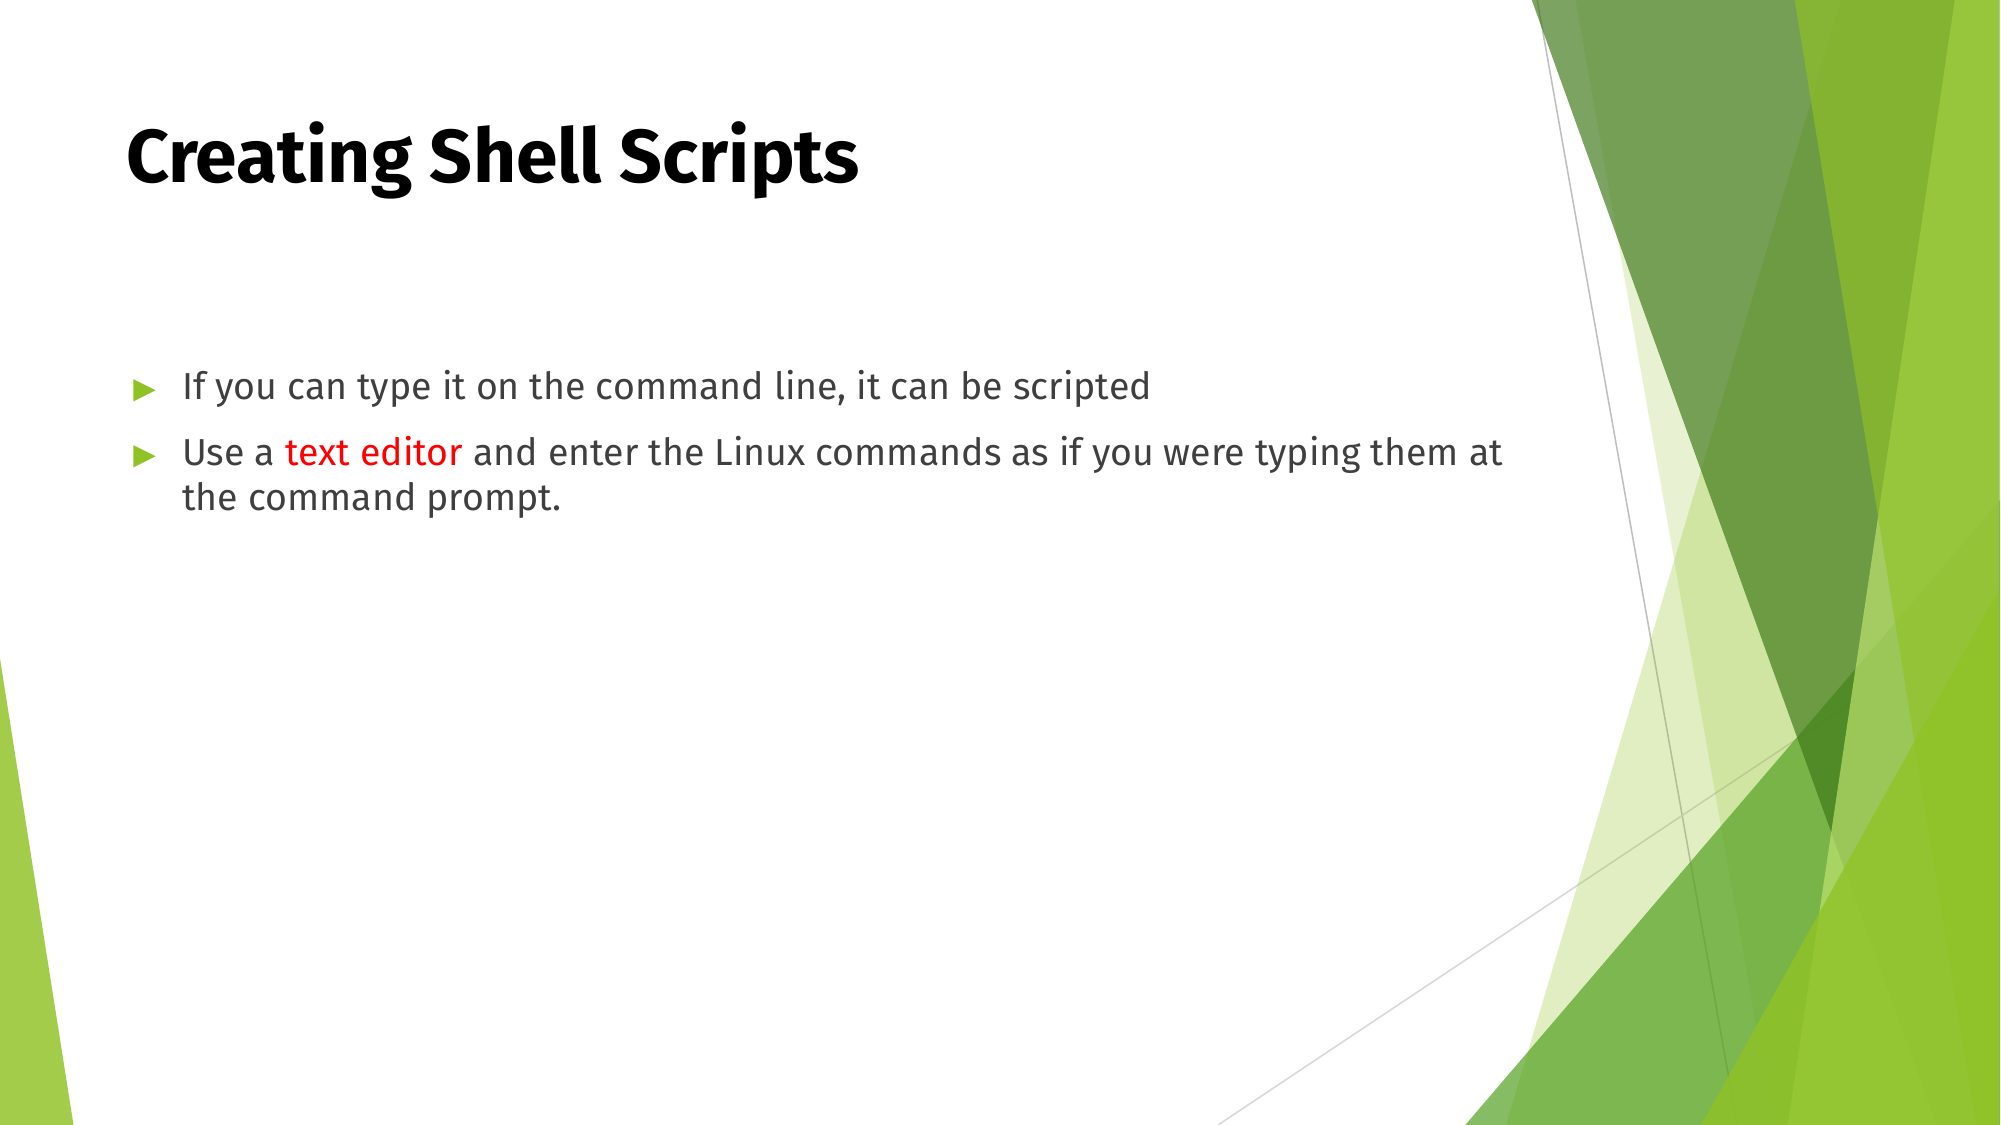

# Creating Shell Scripts
If you can type it on the command line, it can be scripted
Use a text editor and enter the Linux commands as if you were typing them at the command prompt.